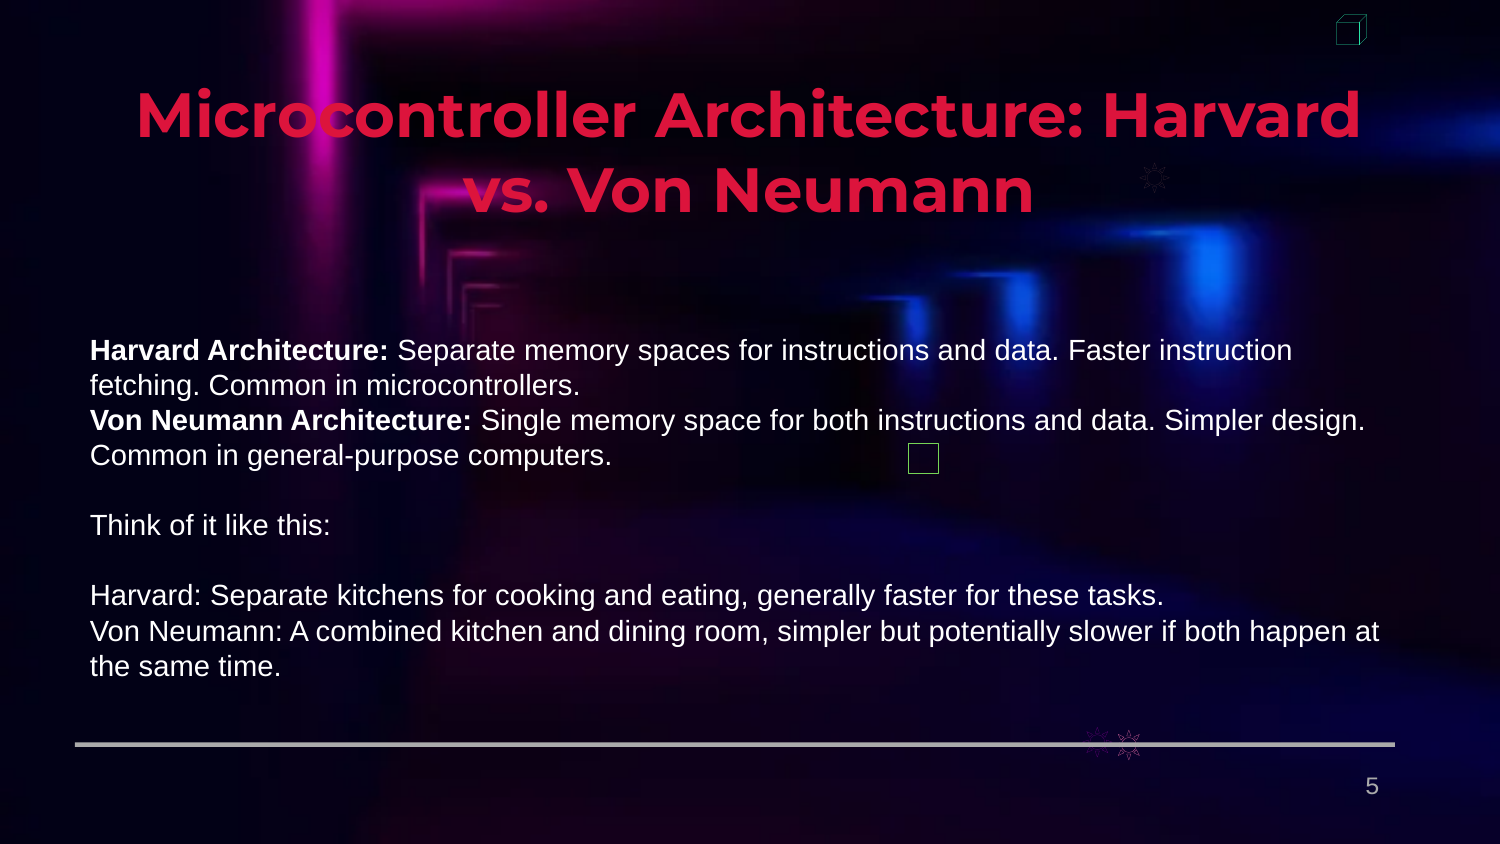

Microcontroller Architecture: Harvard vs. Von Neumann

Harvard Architecture: Separate memory spaces for instructions and data. Faster instruction fetching. Common in microcontrollers.
Von Neumann Architecture: Single memory space for both instructions and data. Simpler design. Common in general-purpose computers.

Think of it like this:

Harvard: Separate kitchens for cooking and eating, generally faster for these tasks.
Von Neumann: A combined kitchen and dining room, simpler but potentially slower if both happen at the same time.

5